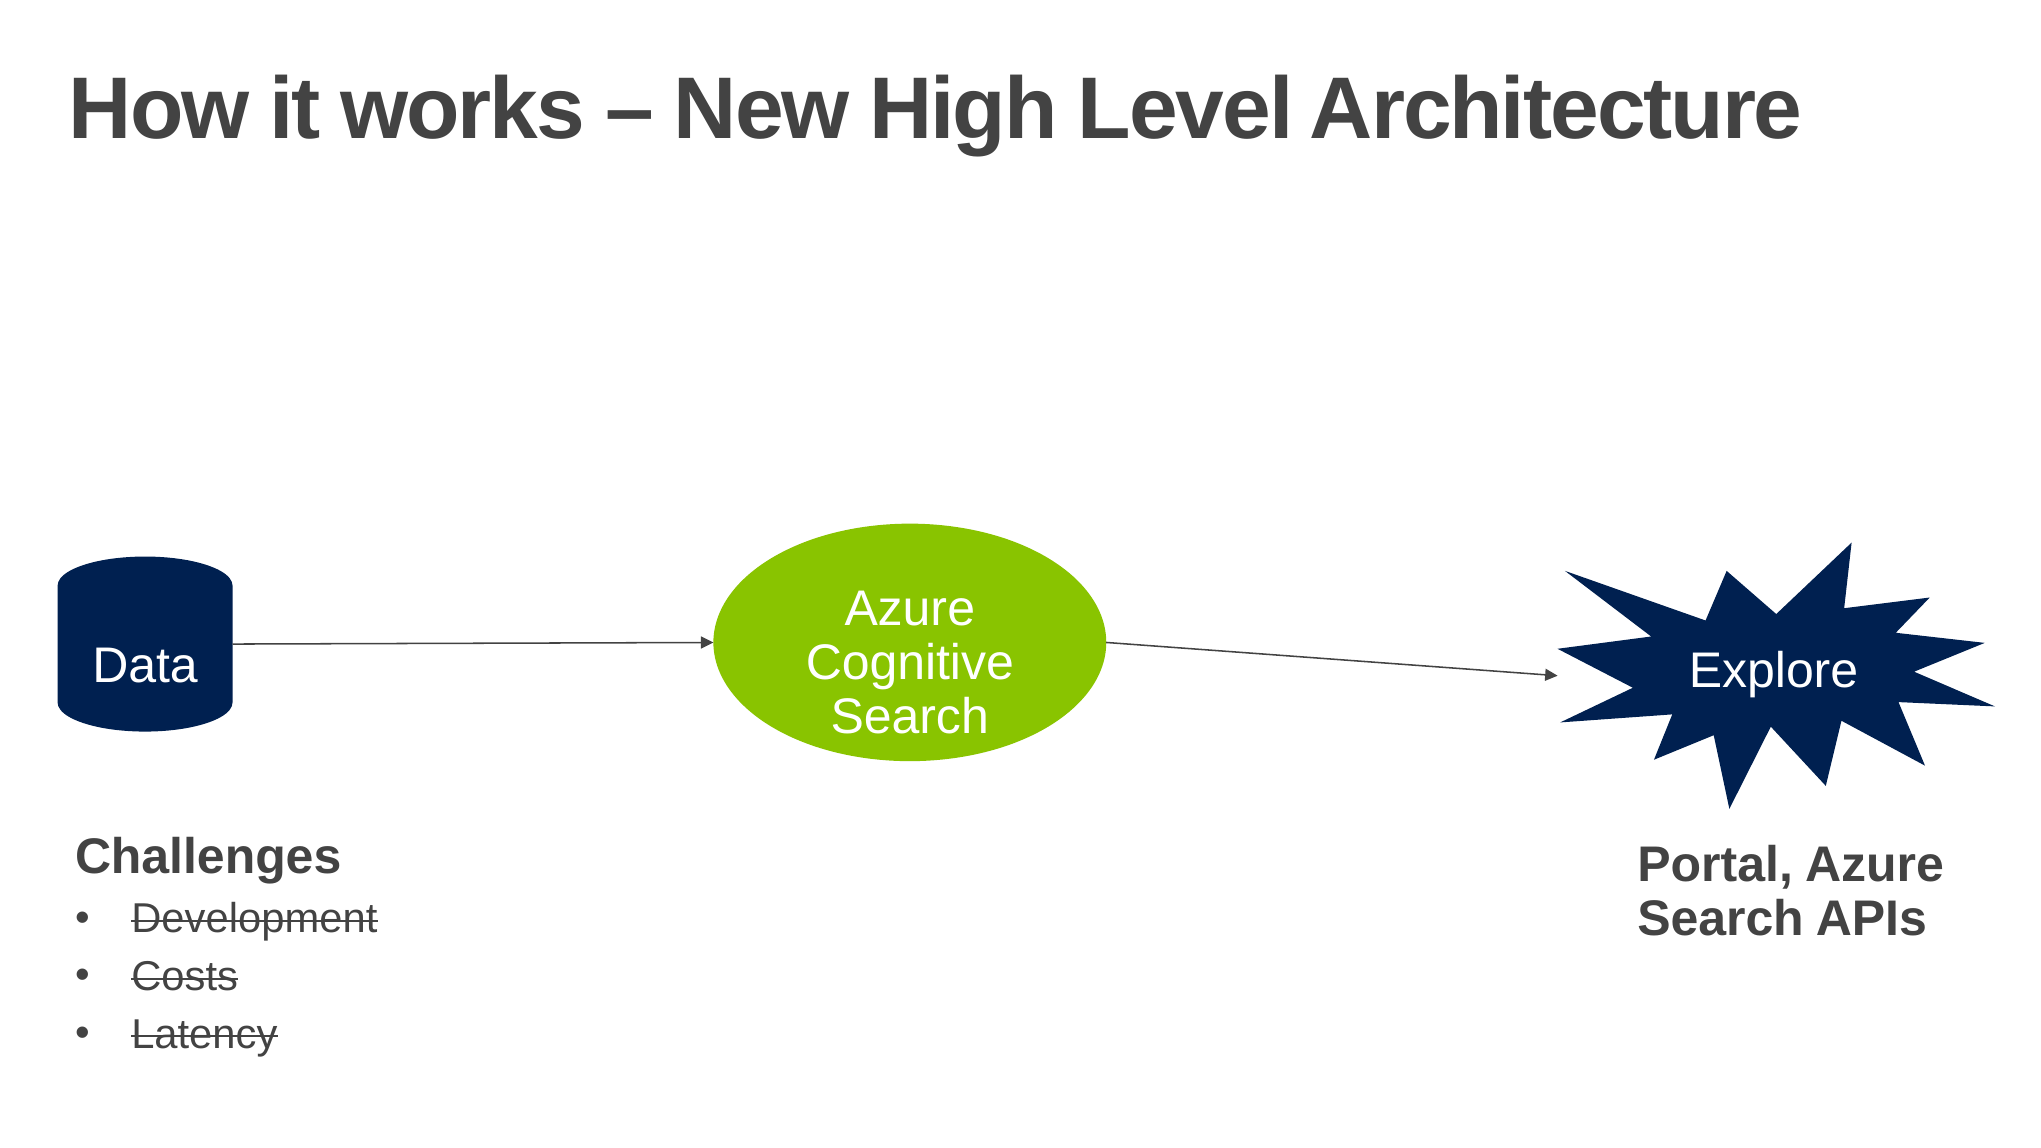

# How it works – New High Level Architecture
Azure Cognitive Search

Explore
Data
Challenges
Development
Costs
Latency
Portal, Azure Search APIs